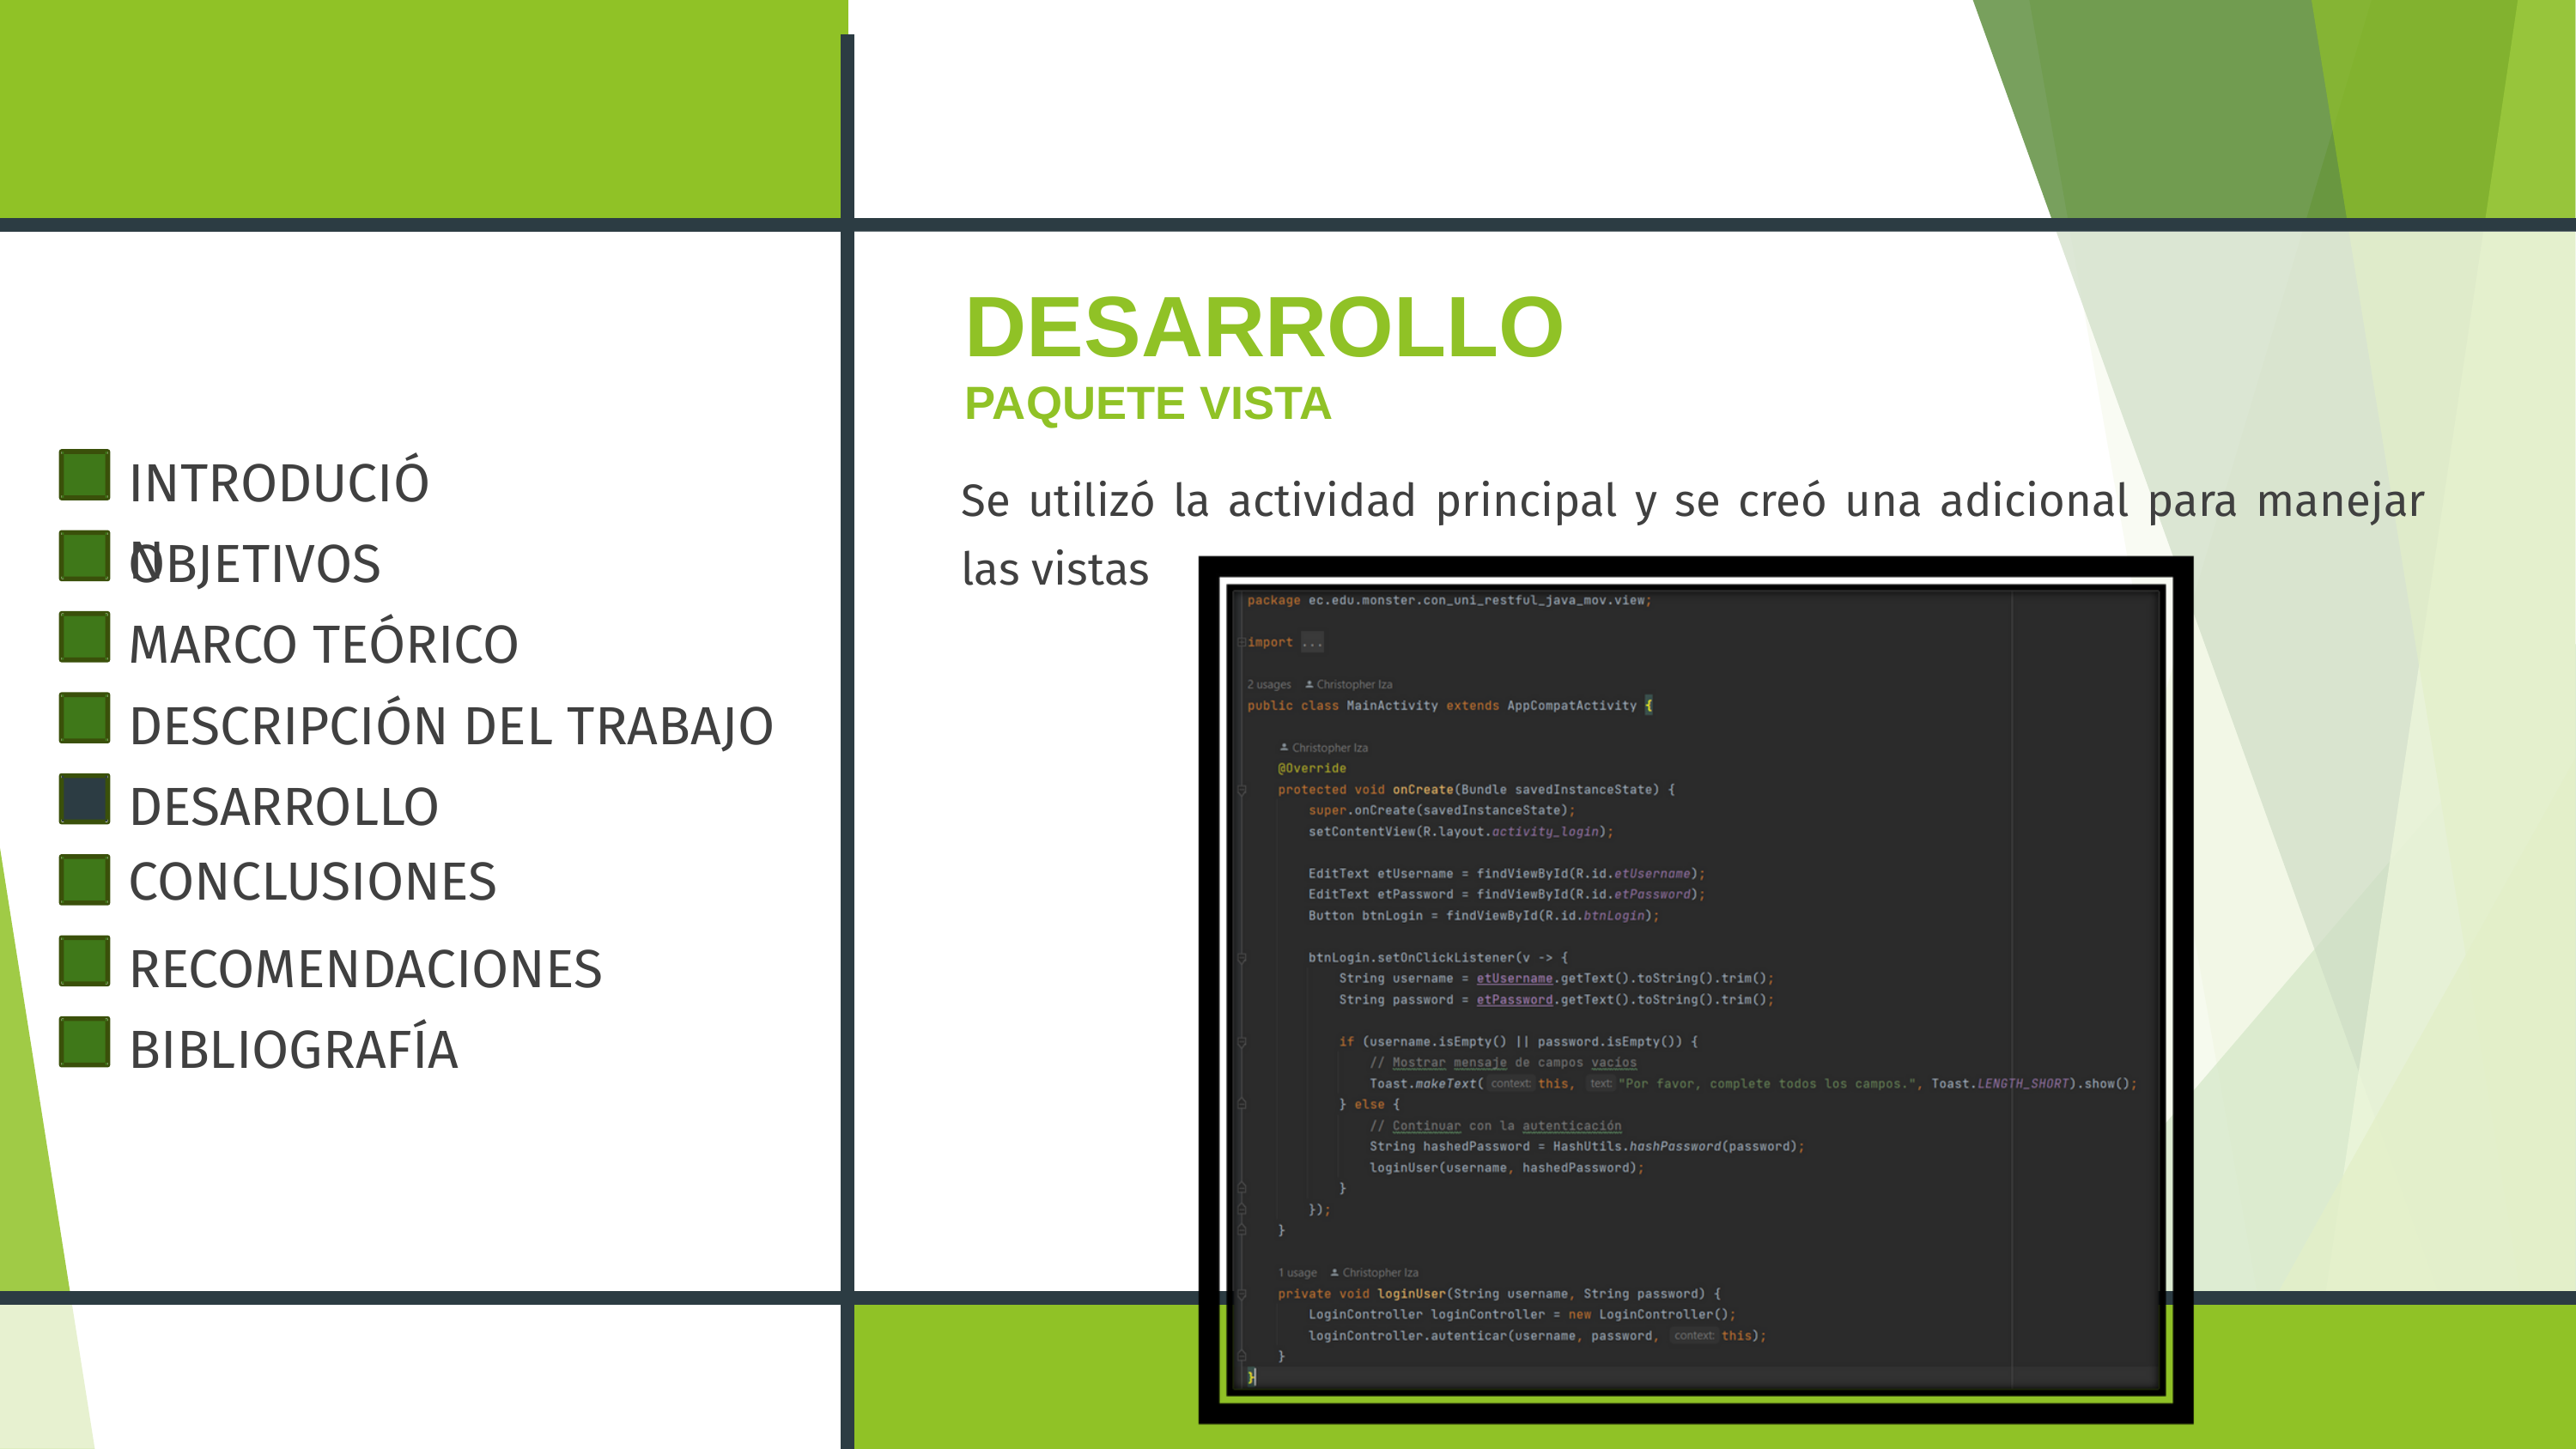

DESARROLLO
PAQUETE VISTA
INTRODUCIÓN

OBJETIVOS

MARCO TEÓRICO

DESCRIPCIÓN DEL TRABAJO

DESARROLLO

CONCLUSIONES

RECOMENDACIONES

BIBLIOGRAFÍA

Se utilizó la actividad principal y se creó una adicional para manejar las vistas